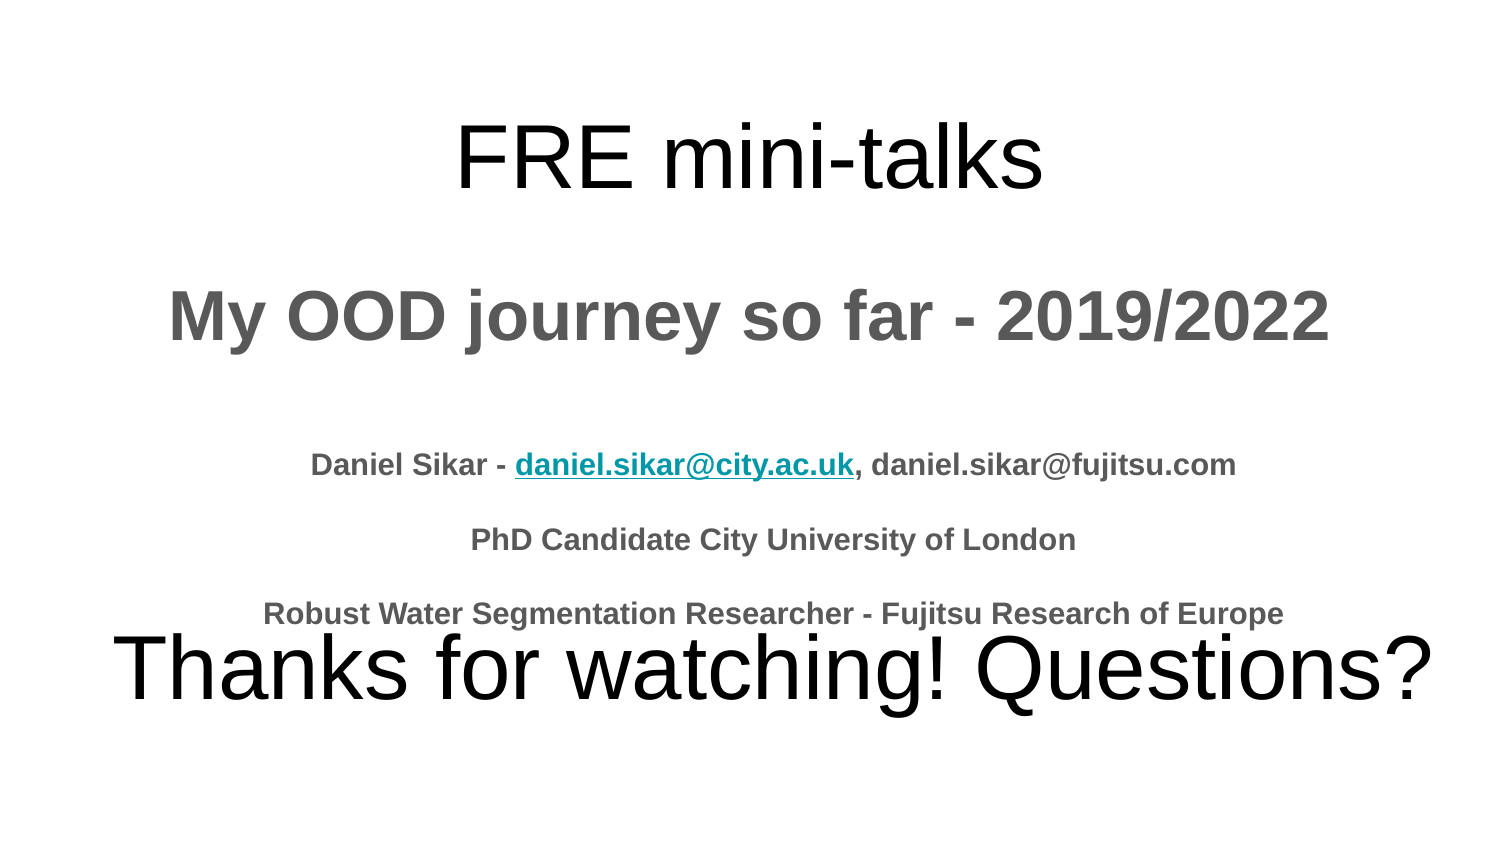

# FRE mini-talks
My OOD journey so far - 2019/2022
Daniel Sikar - daniel.sikar@city.ac.uk, daniel.sikar@fujitsu.com

PhD Candidate City University of London

Robust Water Segmentation Researcher - Fujitsu Research of Europe

Thanks for watching! Questions?